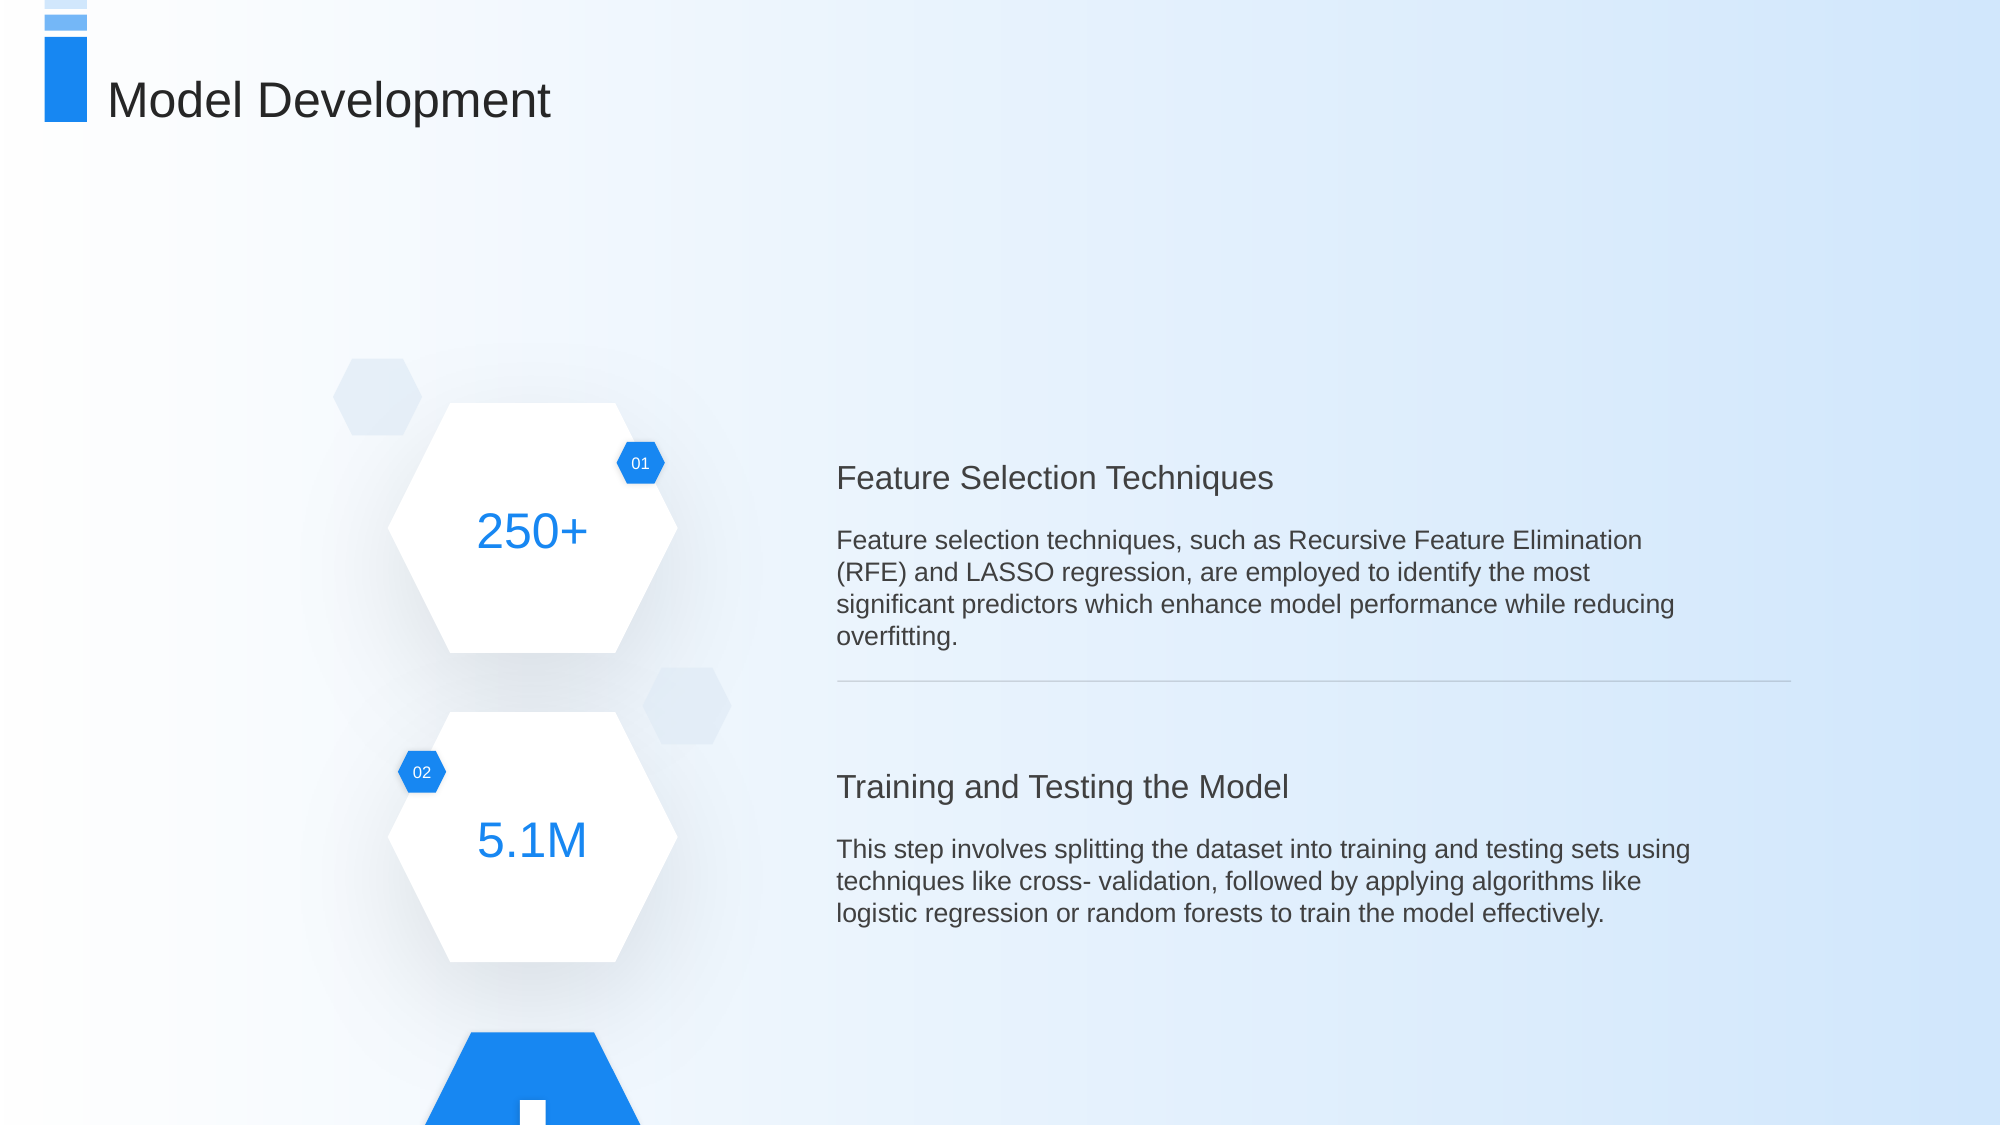

Model Development

250+
01
Feature Selection Techniques
Feature selection techniques, such as Recursive Feature Elimination (RFE) and LASSO regression, are employed to identify the most significant predictors which enhance model performance while reducing overfitting.

5.1M
02
Training and Testing the Model
This step involves splitting the dataset into training and testing sets using techniques like cross- validation, followed by applying algorithms like logistic regression or random forests to train the model effectively.